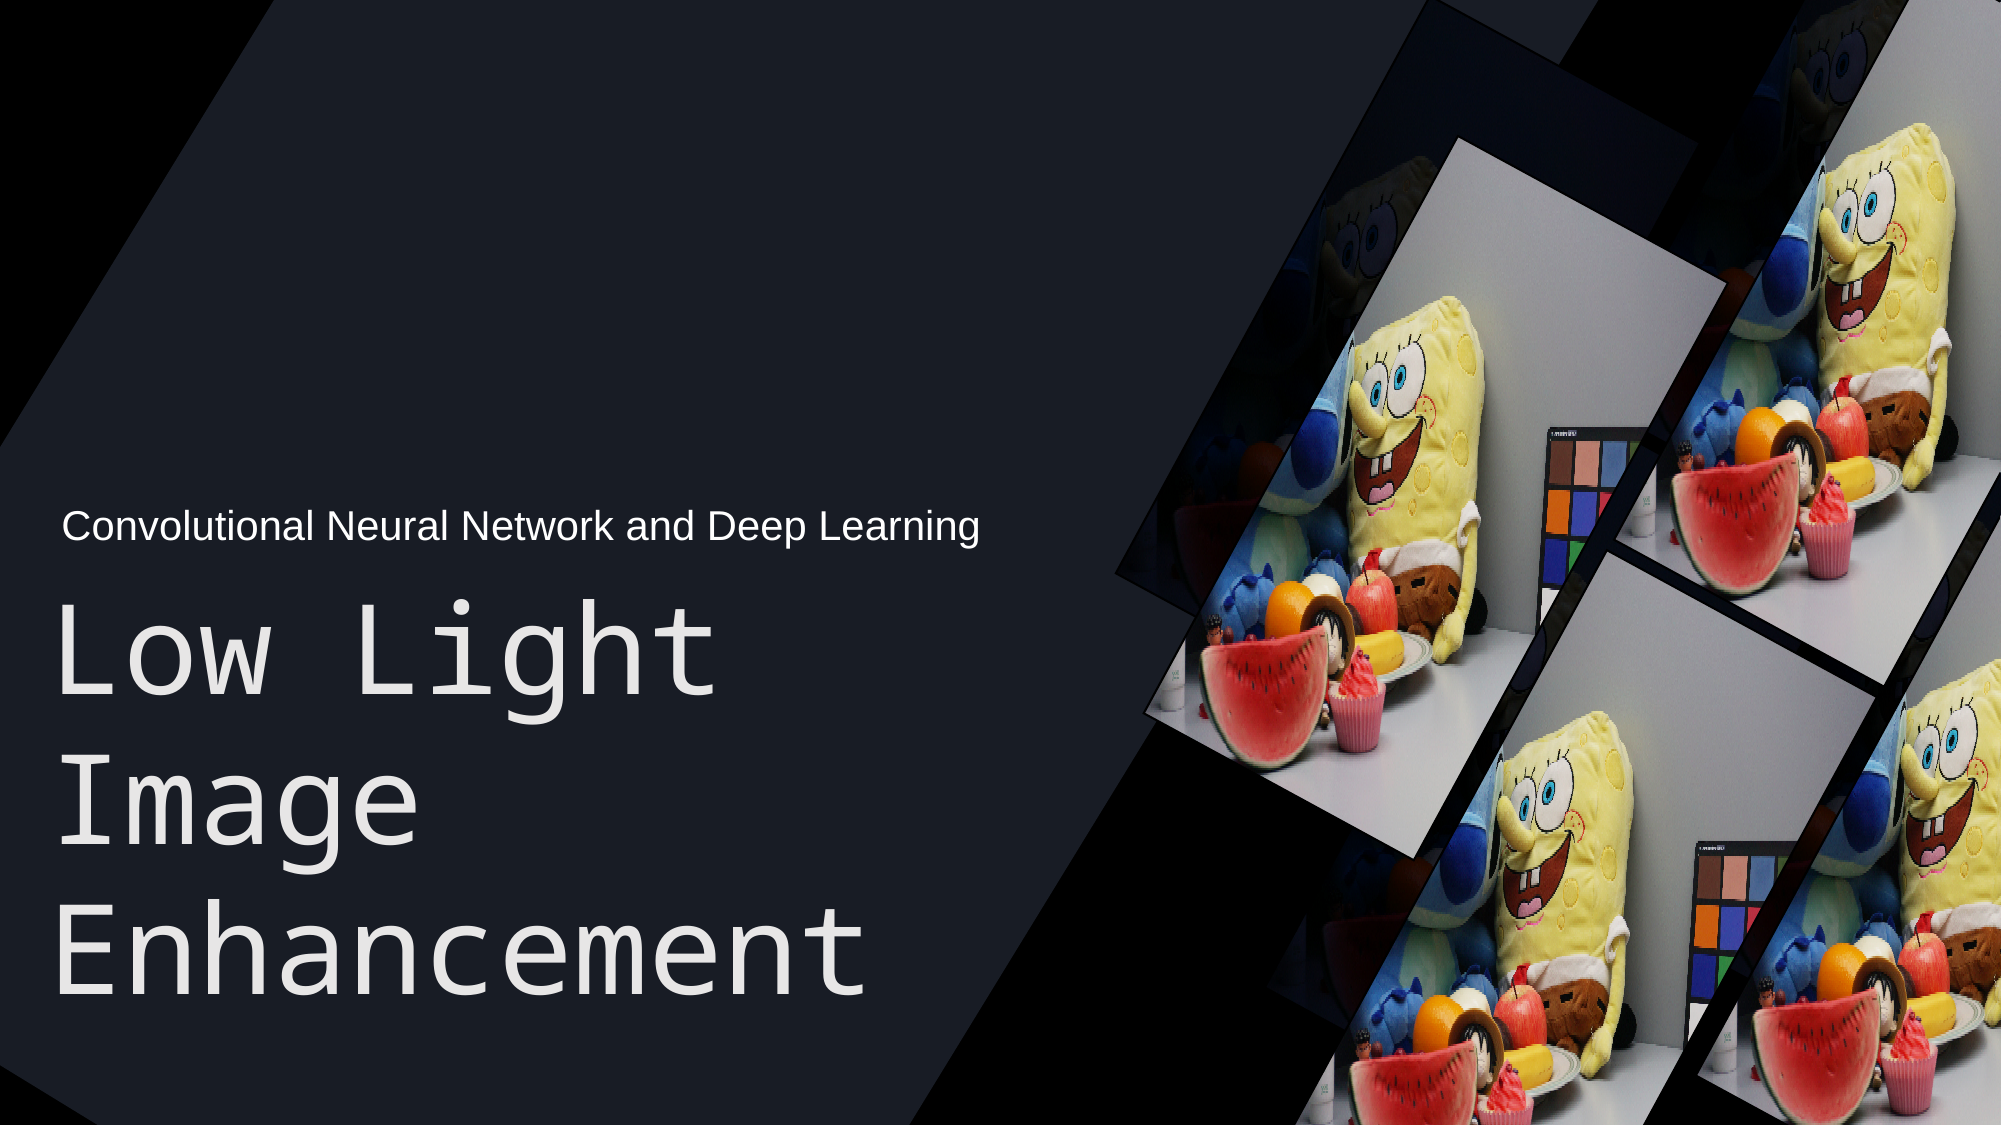

Convolutional Neural Network and Deep Learning
Low Light Image Enhancement